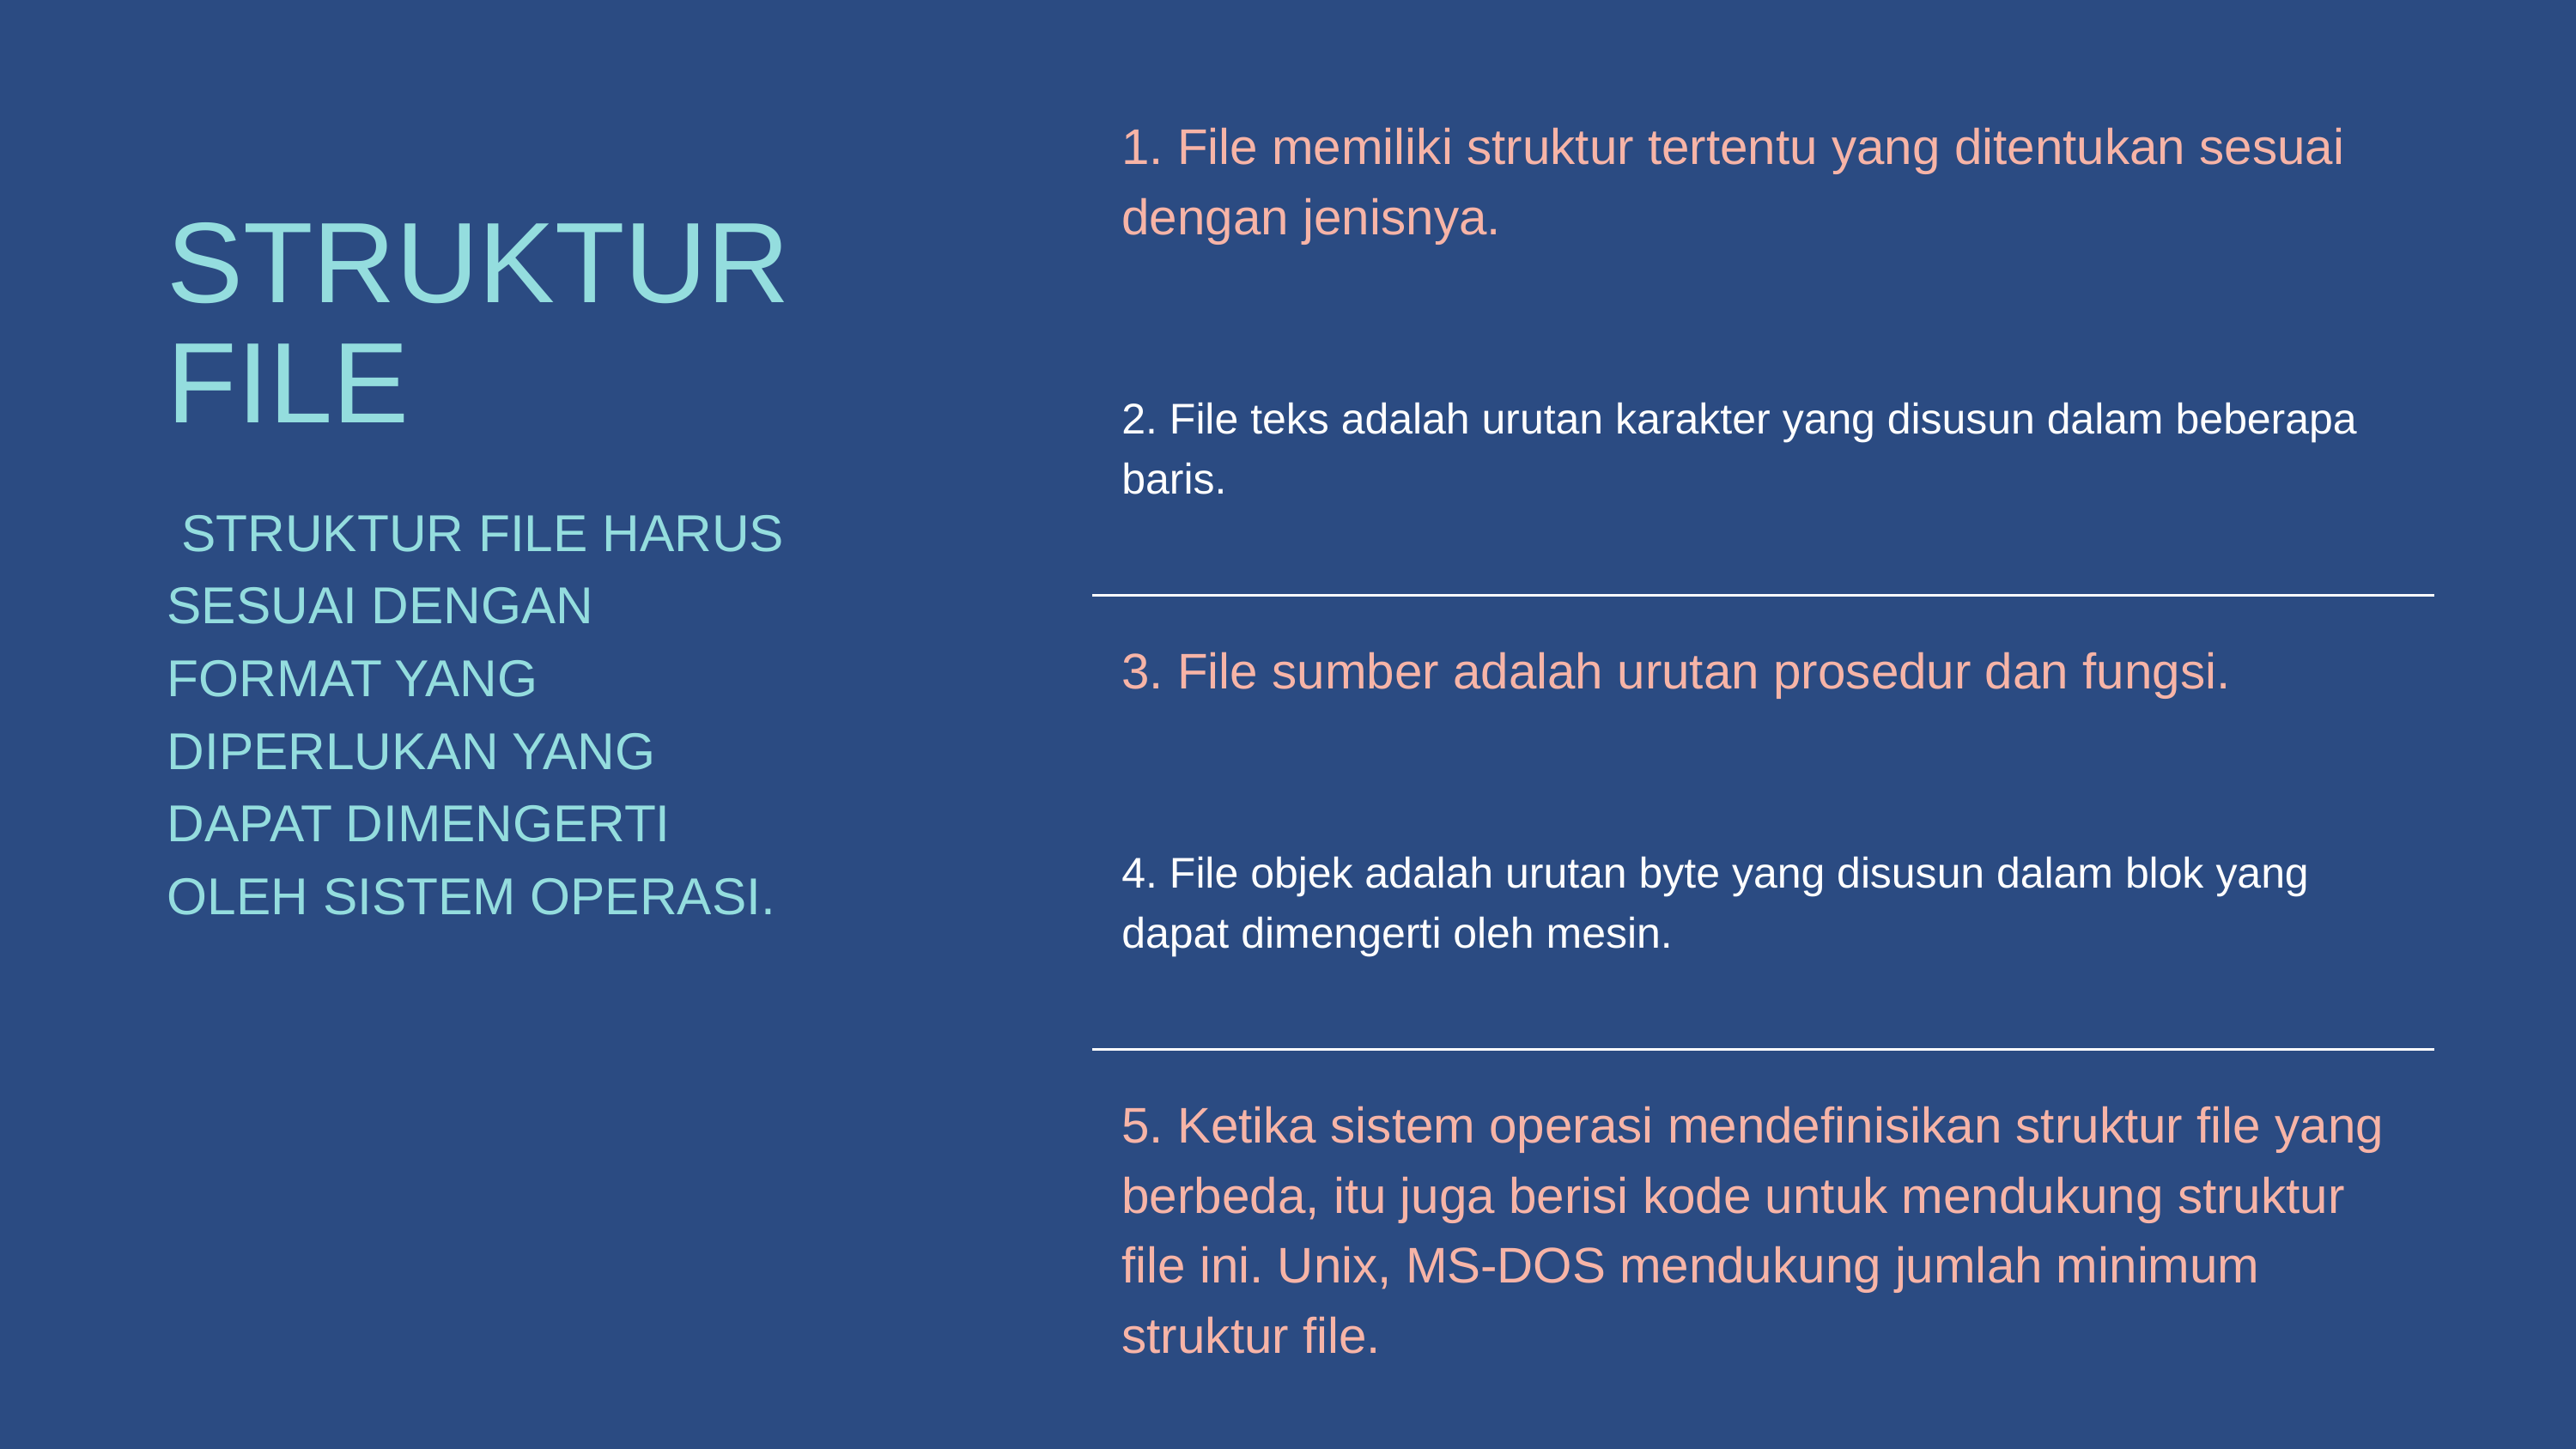

| 1. File memiliki struktur tertentu yang ditentukan sesuai dengan jenisnya. |
| --- |
| 2. File teks adalah urutan karakter yang disusun dalam beberapa baris. |
| 3. File sumber adalah urutan prosedur dan fungsi. |
| 4. File objek adalah urutan byte yang disusun dalam blok yang dapat dimengerti oleh mesin. |
| 5. Ketika sistem operasi mendefinisikan struktur file yang berbeda, itu juga berisi kode untuk mendukung struktur file ini. Unix, MS-DOS mendukung jumlah minimum struktur file. |
|  |
STRUKTUR FILE
 STRUKTUR FILE HARUS SESUAI DENGAN FORMAT YANG DIPERLUKAN YANG DAPAT DIMENGERTI OLEH SISTEM OPERASI.